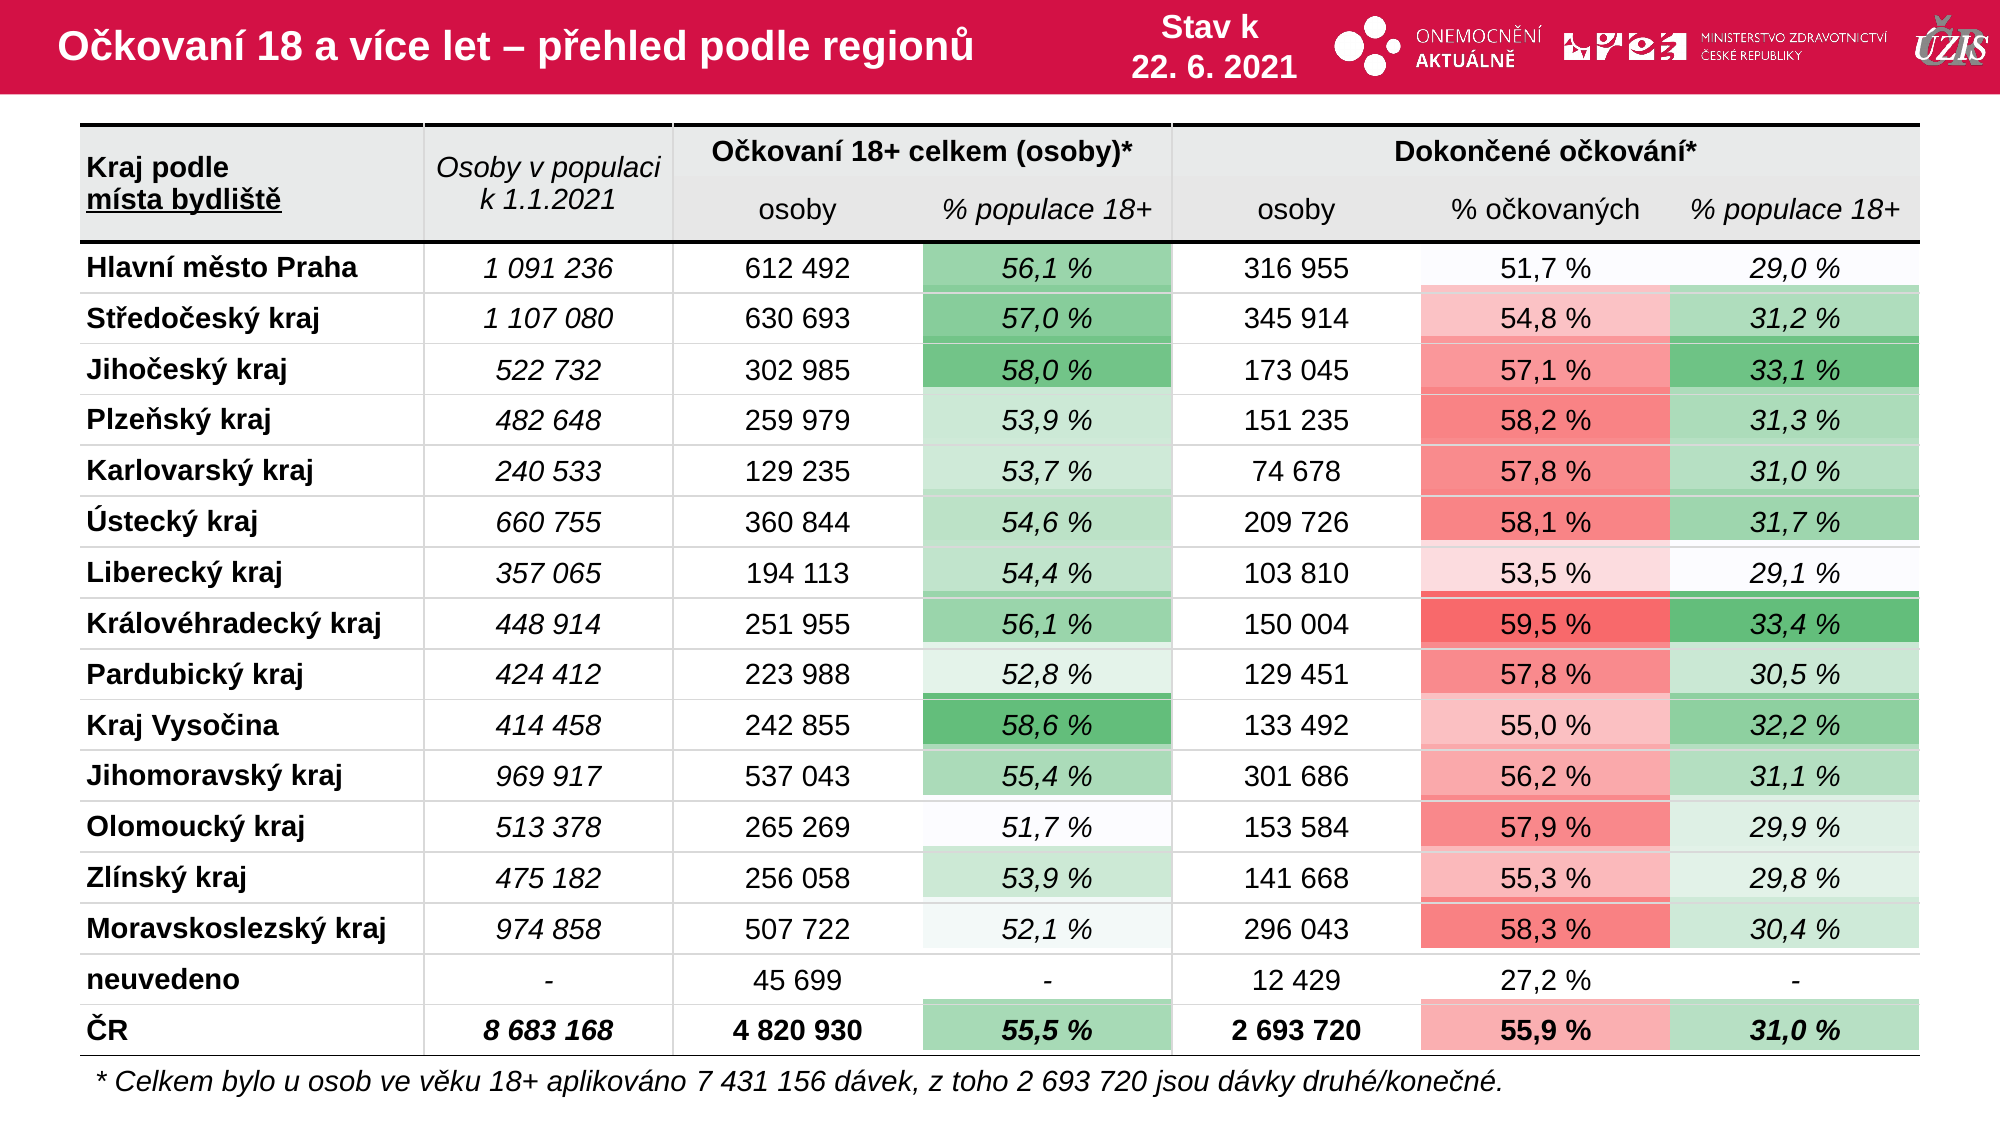

# Očkovaní 18 a více let – přehled podle regionů
Stav k
22. 6. 2021
| Kraj podle místa bydliště | Osoby v populaci k 1.1.2021 | Očkovaní 18+ celkem (osoby)\* |  | Dokončené očkování\* |  |  |
| --- | --- | --- | --- | --- | --- | --- |
|  |  | osoby | % populace 18+ | osoby | % očkovaných | % populace 18+ |
| Hlavní město Praha | 1 091 236 | 612 492 | 56,1 % | 316 955 | 51,7 % | 29,0 % |
| Středočeský kraj | 1 107 080 | 630 693 | 57,0 % | 345 914 | 54,8 % | 31,2 % |
| Jihočeský kraj | 522 732 | 302 985 | 58,0 % | 173 045 | 57,1 % | 33,1 % |
| Plzeňský kraj | 482 648 | 259 979 | 53,9 % | 151 235 | 58,2 % | 31,3 % |
| Karlovarský kraj | 240 533 | 129 235 | 53,7 % | 74 678 | 57,8 % | 31,0 % |
| Ústecký kraj | 660 755 | 360 844 | 54,6 % | 209 726 | 58,1 % | 31,7 % |
| Liberecký kraj | 357 065 | 194 113 | 54,4 % | 103 810 | 53,5 % | 29,1 % |
| Královéhradecký kraj | 448 914 | 251 955 | 56,1 % | 150 004 | 59,5 % | 33,4 % |
| Pardubický kraj | 424 412 | 223 988 | 52,8 % | 129 451 | 57,8 % | 30,5 % |
| Kraj Vysočina | 414 458 | 242 855 | 58,6 % | 133 492 | 55,0 % | 32,2 % |
| Jihomoravský kraj | 969 917 | 537 043 | 55,4 % | 301 686 | 56,2 % | 31,1 % |
| Olomoucký kraj | 513 378 | 265 269 | 51,7 % | 153 584 | 57,9 % | 29,9 % |
| Zlínský kraj | 475 182 | 256 058 | 53,9 % | 141 668 | 55,3 % | 29,8 % |
| Moravskoslezský kraj | 974 858 | 507 722 | 52,1 % | 296 043 | 58,3 % | 30,4 % |
| neuvedeno | - | 45 699 | - | 12 429 | 27,2 % | - |
| ČR | 8 683 168 | 4 820 930 | 55,5 % | 2 693 720 | 55,9 % | 31,0 % |
|  |  |  |  |  |  |
| --- | --- | --- | --- | --- | --- |
|  |  |  |  |  |  |
|  |  |  |  |  |  |
|  |  |  |  |  |  |
|  |  |  |  |  |  |
|  |  |  |  |  |  |
|  |  |  |  |  |  |
|  |  |  |  |  |  |
|  |  |  |  |  |  |
|  |  |  |  |  |  |
|  |  |  |  |  |  |
|  |  |  |  |  |  |
|  |  |  |  |  |  |
|  |  |  |  |  |  |
|  |  |  |  |  |  |
|  |  |  |  |  |  |
* Celkem bylo u osob ve věku 18+ aplikováno 7 431 156 dávek, z toho 2 693 720 jsou dávky druhé/konečné.